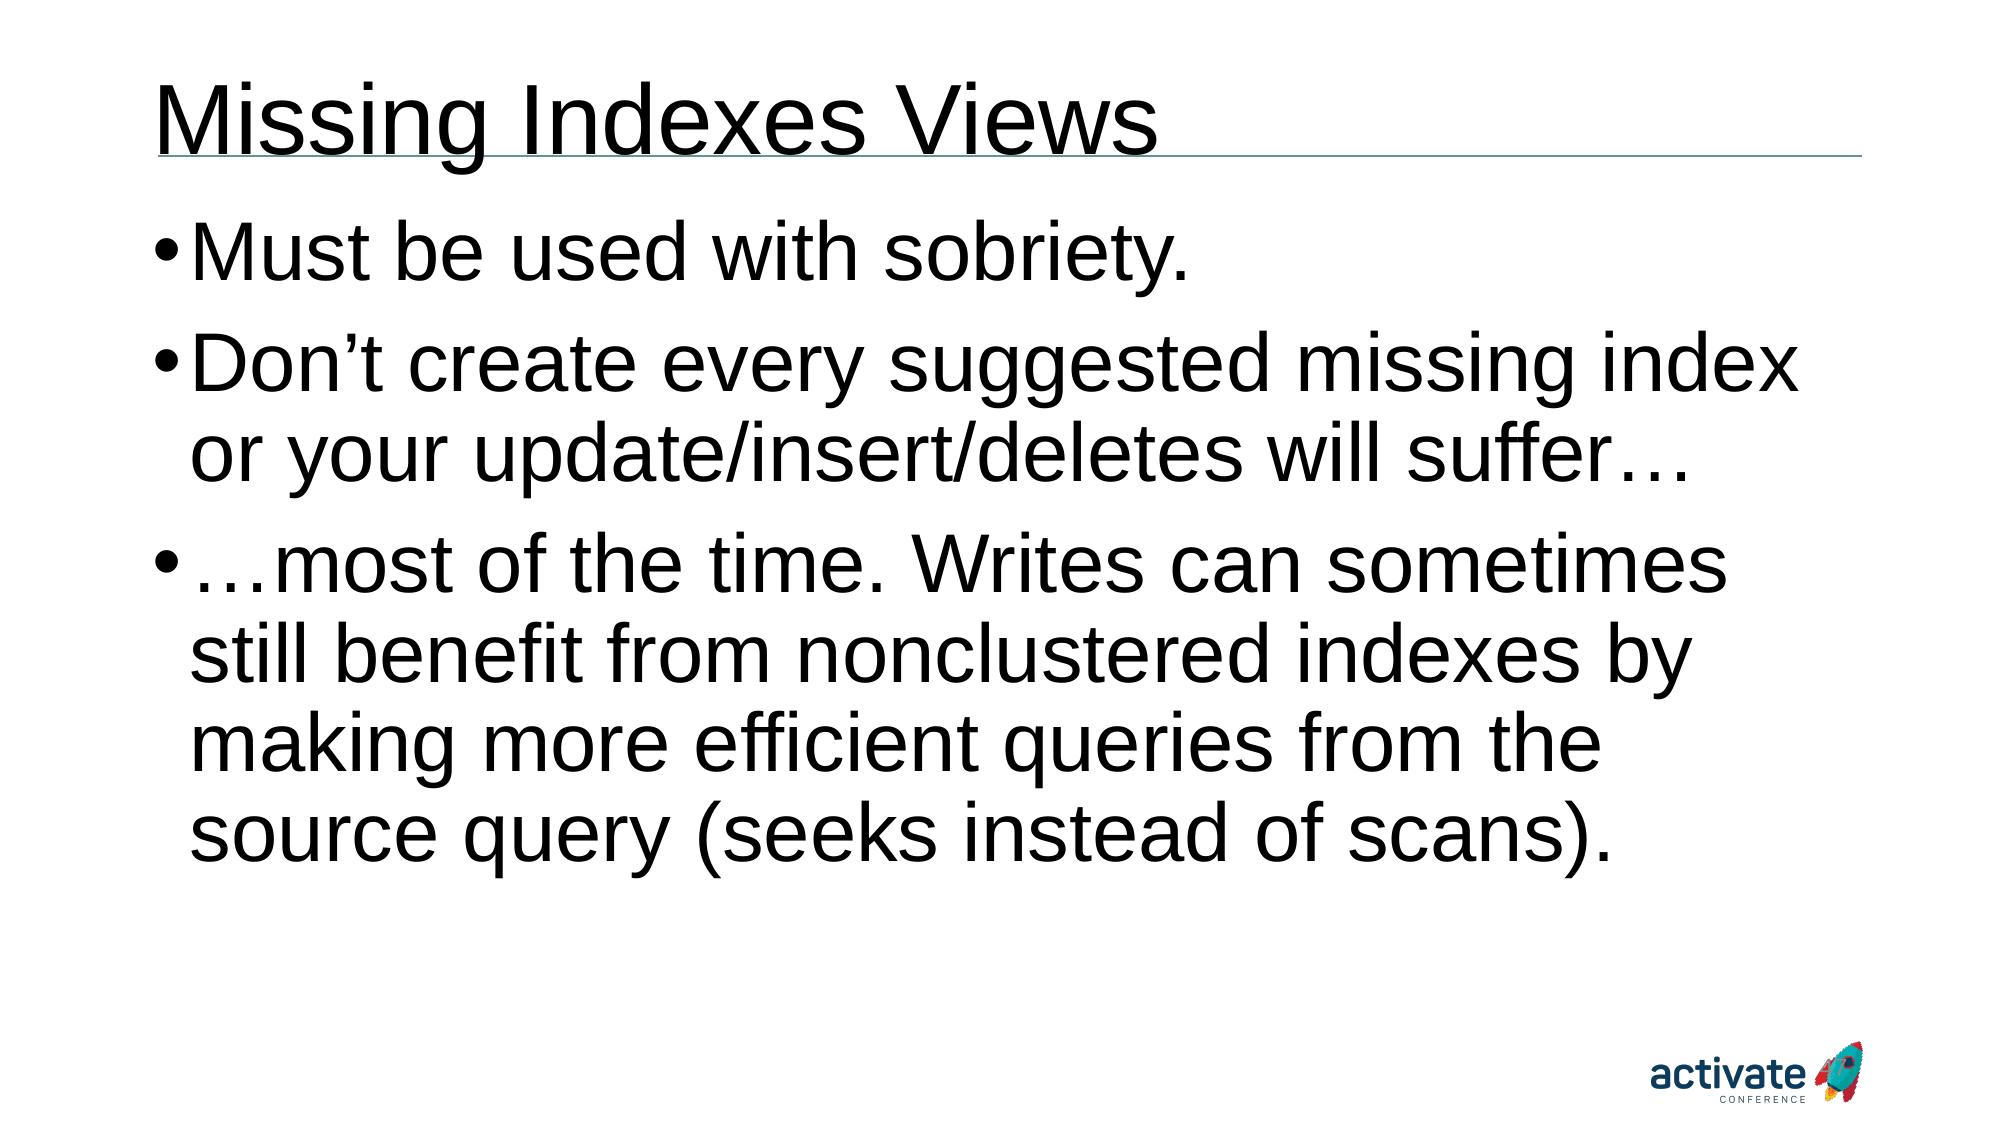

# Missing Indexes Views
Must be used with sobriety.
Don’t create every suggested missing index or your update/insert/deletes will suffer…
…most of the time. Writes can sometimes still benefit from nonclustered indexes by making more efficient queries from the source query (seeks instead of scans).
47